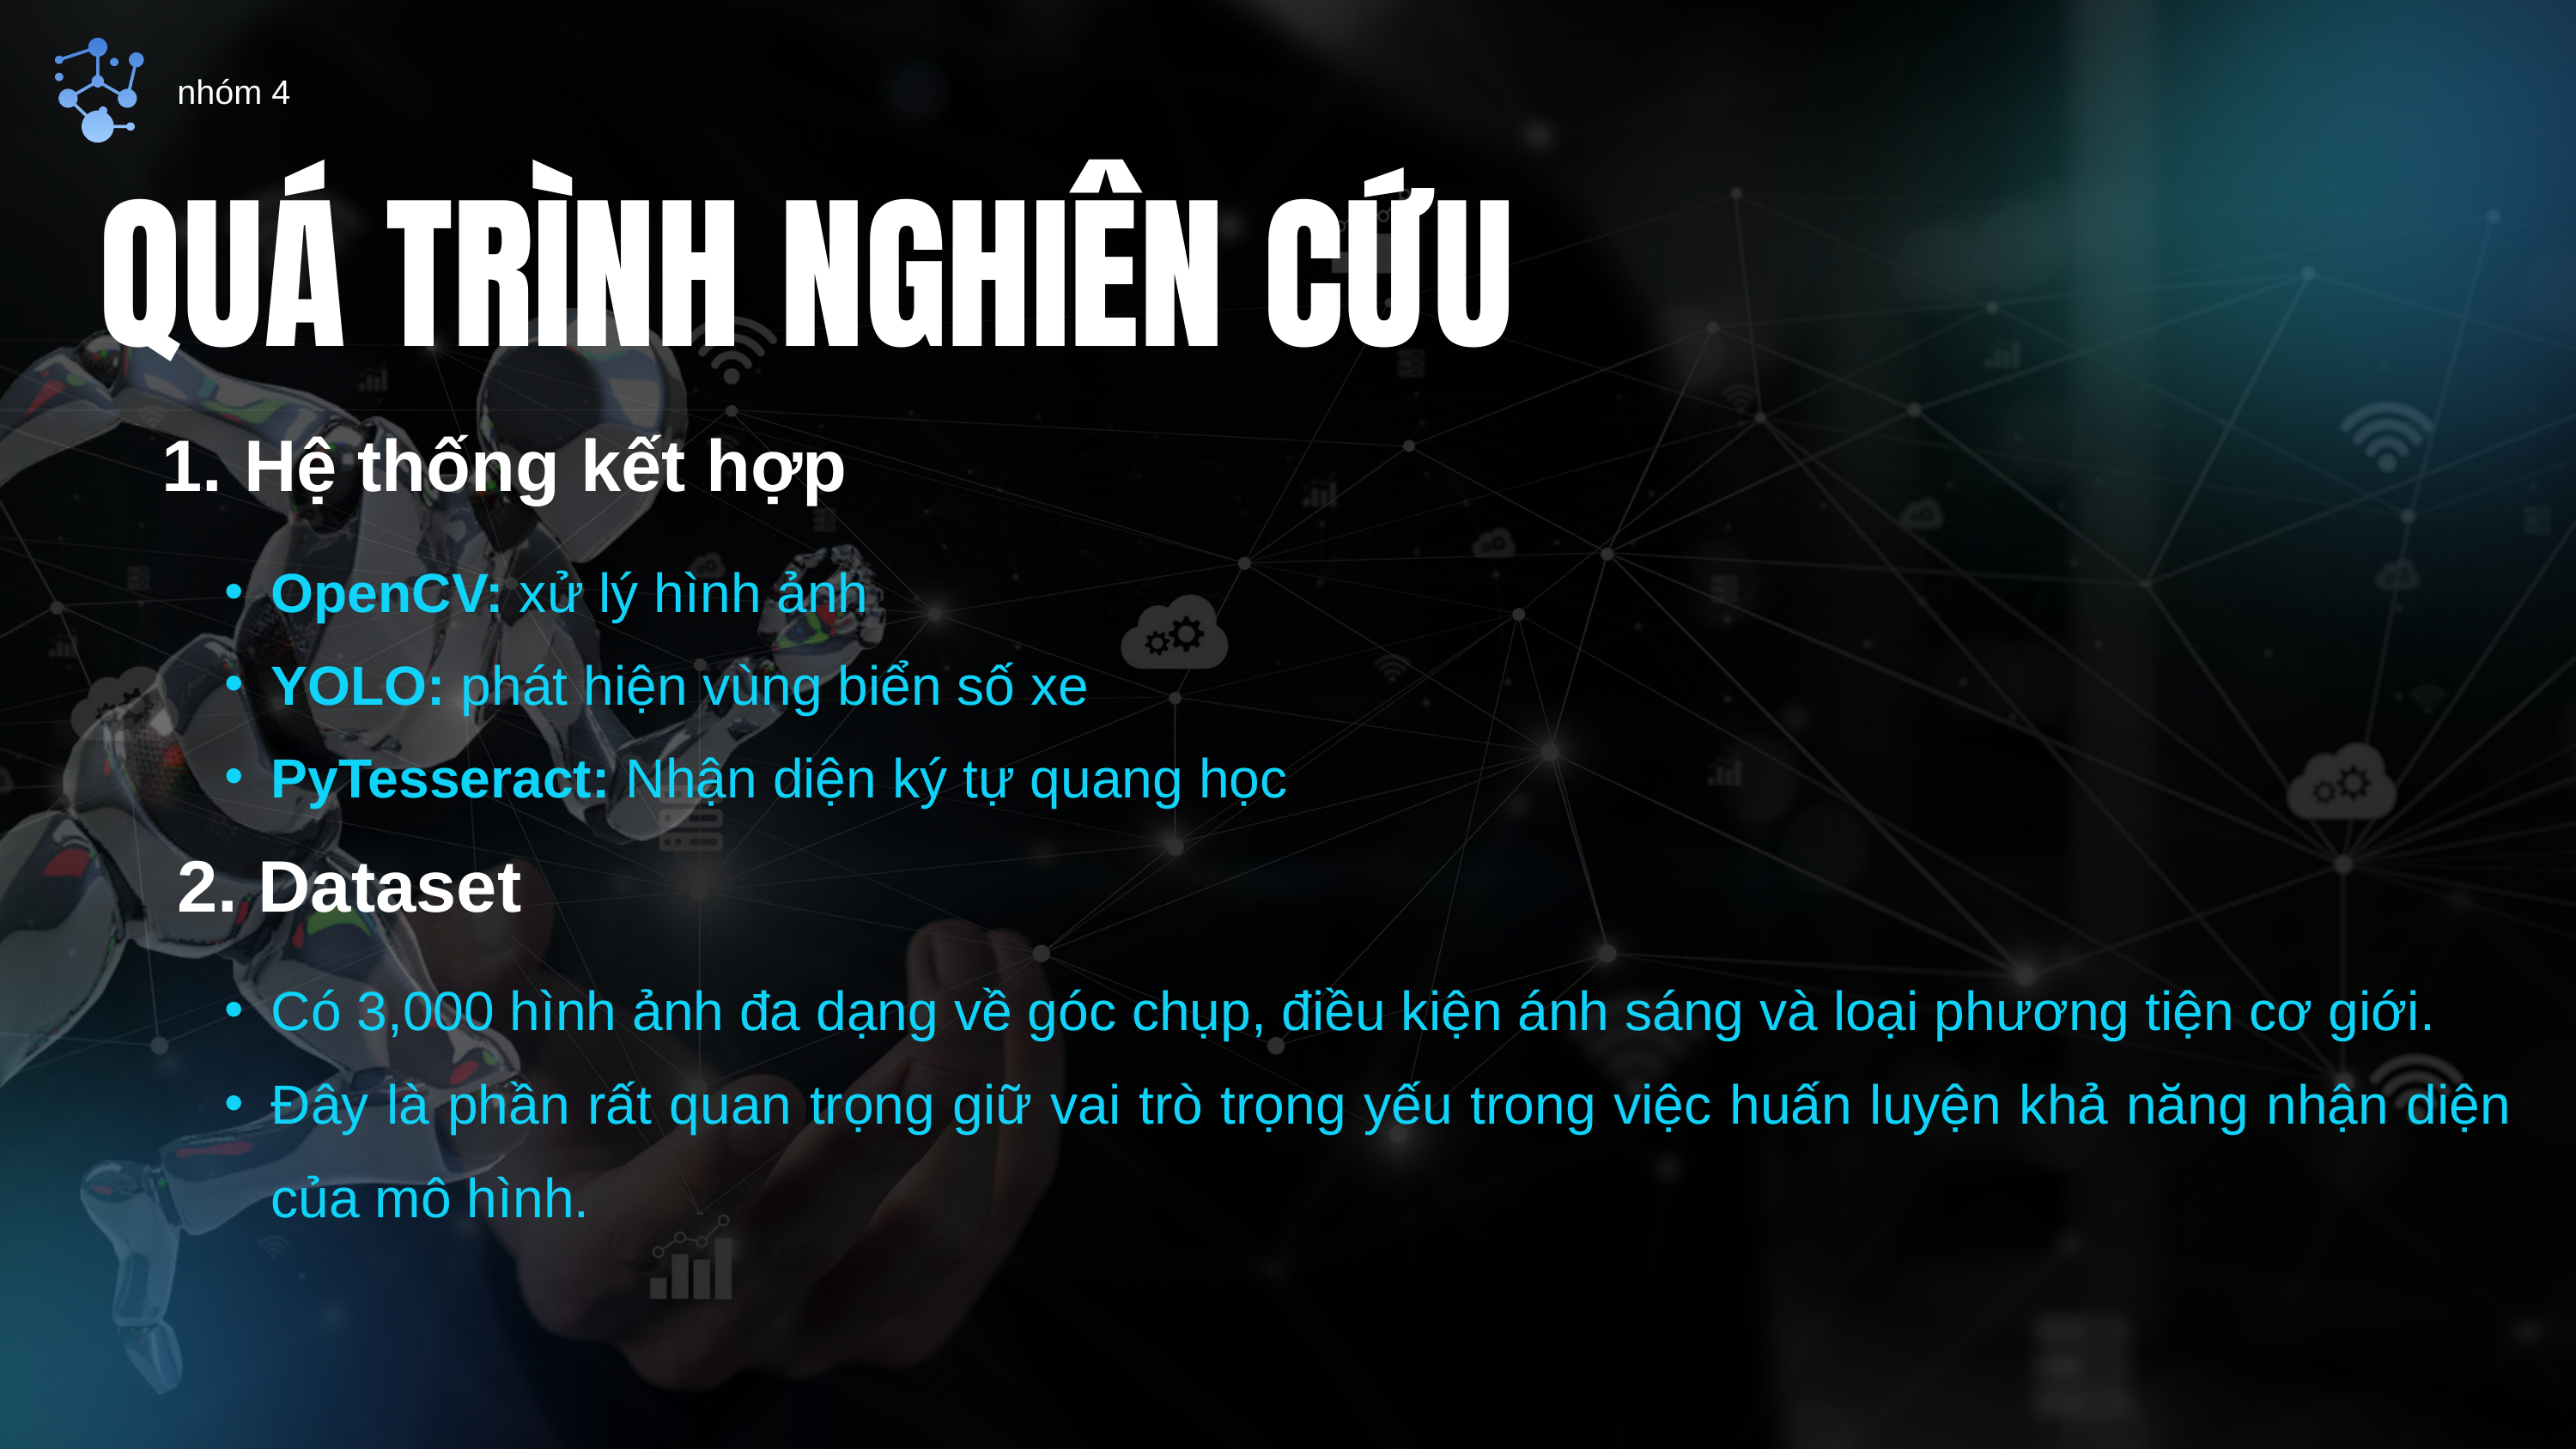

nhóm 4
QUÁ TRÌNH NGHIÊN CỨU

 Hệ thống kết hợp

OpenCV: xử lý hình ảnh
YOLO: phát hiện vùng biển số xe
PyTesseract: Nhận diện ký tự quang học

2. Dataset
Có 3,000 hình ảnh đa dạng về góc chụp, điều kiện ánh sáng và loại phương tiện cơ giới.
Đây là phần rất quan trọng giữ vai trò trọng yếu trong việc huấn luyện khả năng nhận diện của mô hình.